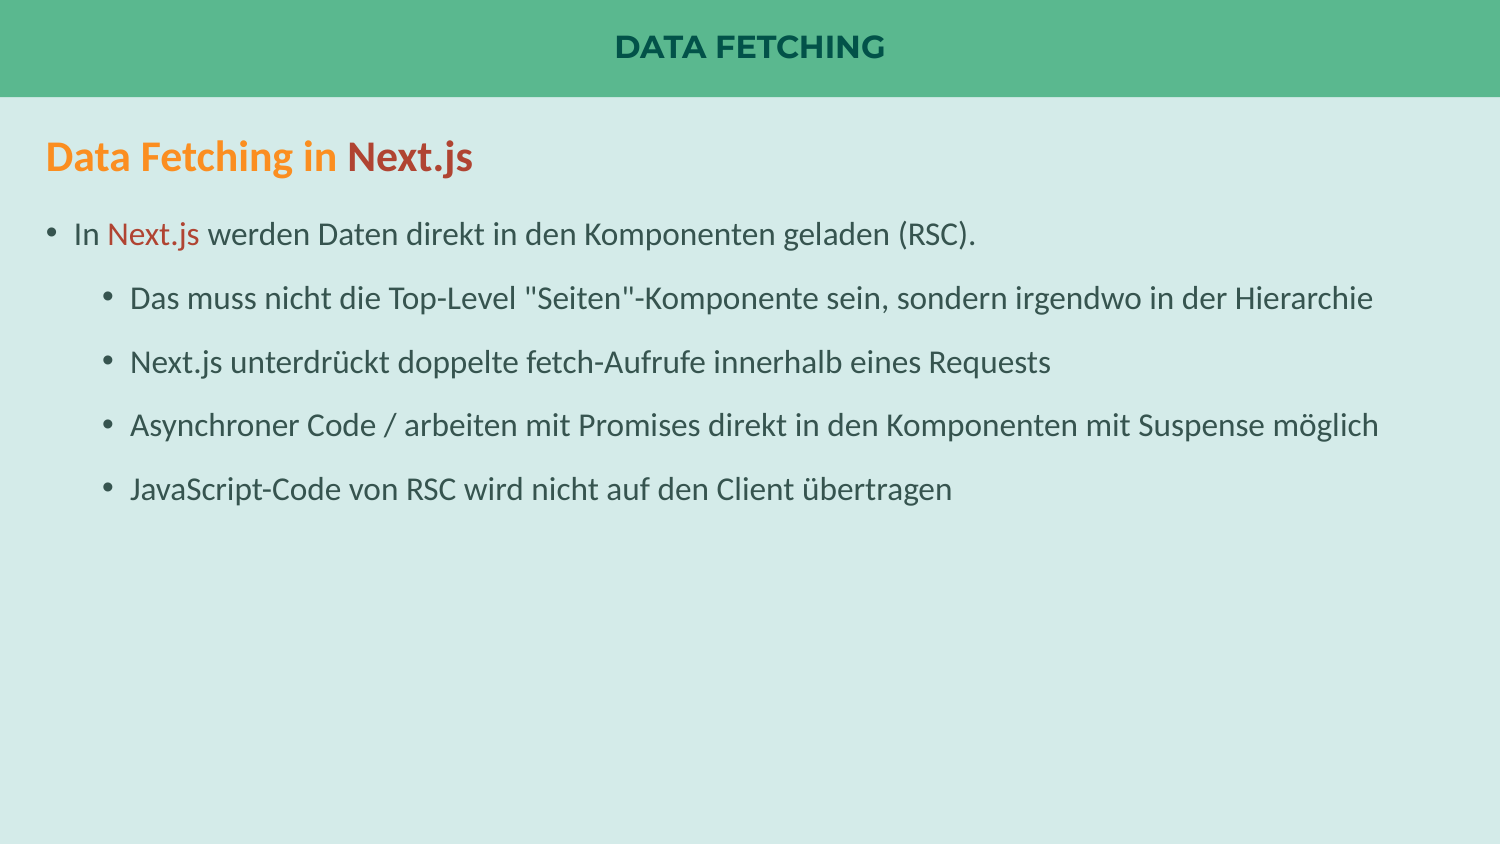

SCREENSHOT o.ä.
# Data fetching
Data Fetching in Next.js
In Next.js werden Daten direkt in den Komponenten geladen (RSC).
Das muss nicht die Top-Level "Seiten"-Komponente sein, sondern irgendwo in der Hierarchie
Next.js unterdrückt doppelte fetch-Aufrufe innerhalb eines Requests
Asynchroner Code / arbeiten mit Promises direkt in den Komponenten mit Suspense möglich
JavaScript-Code von RSC wird nicht auf den Client übertragen